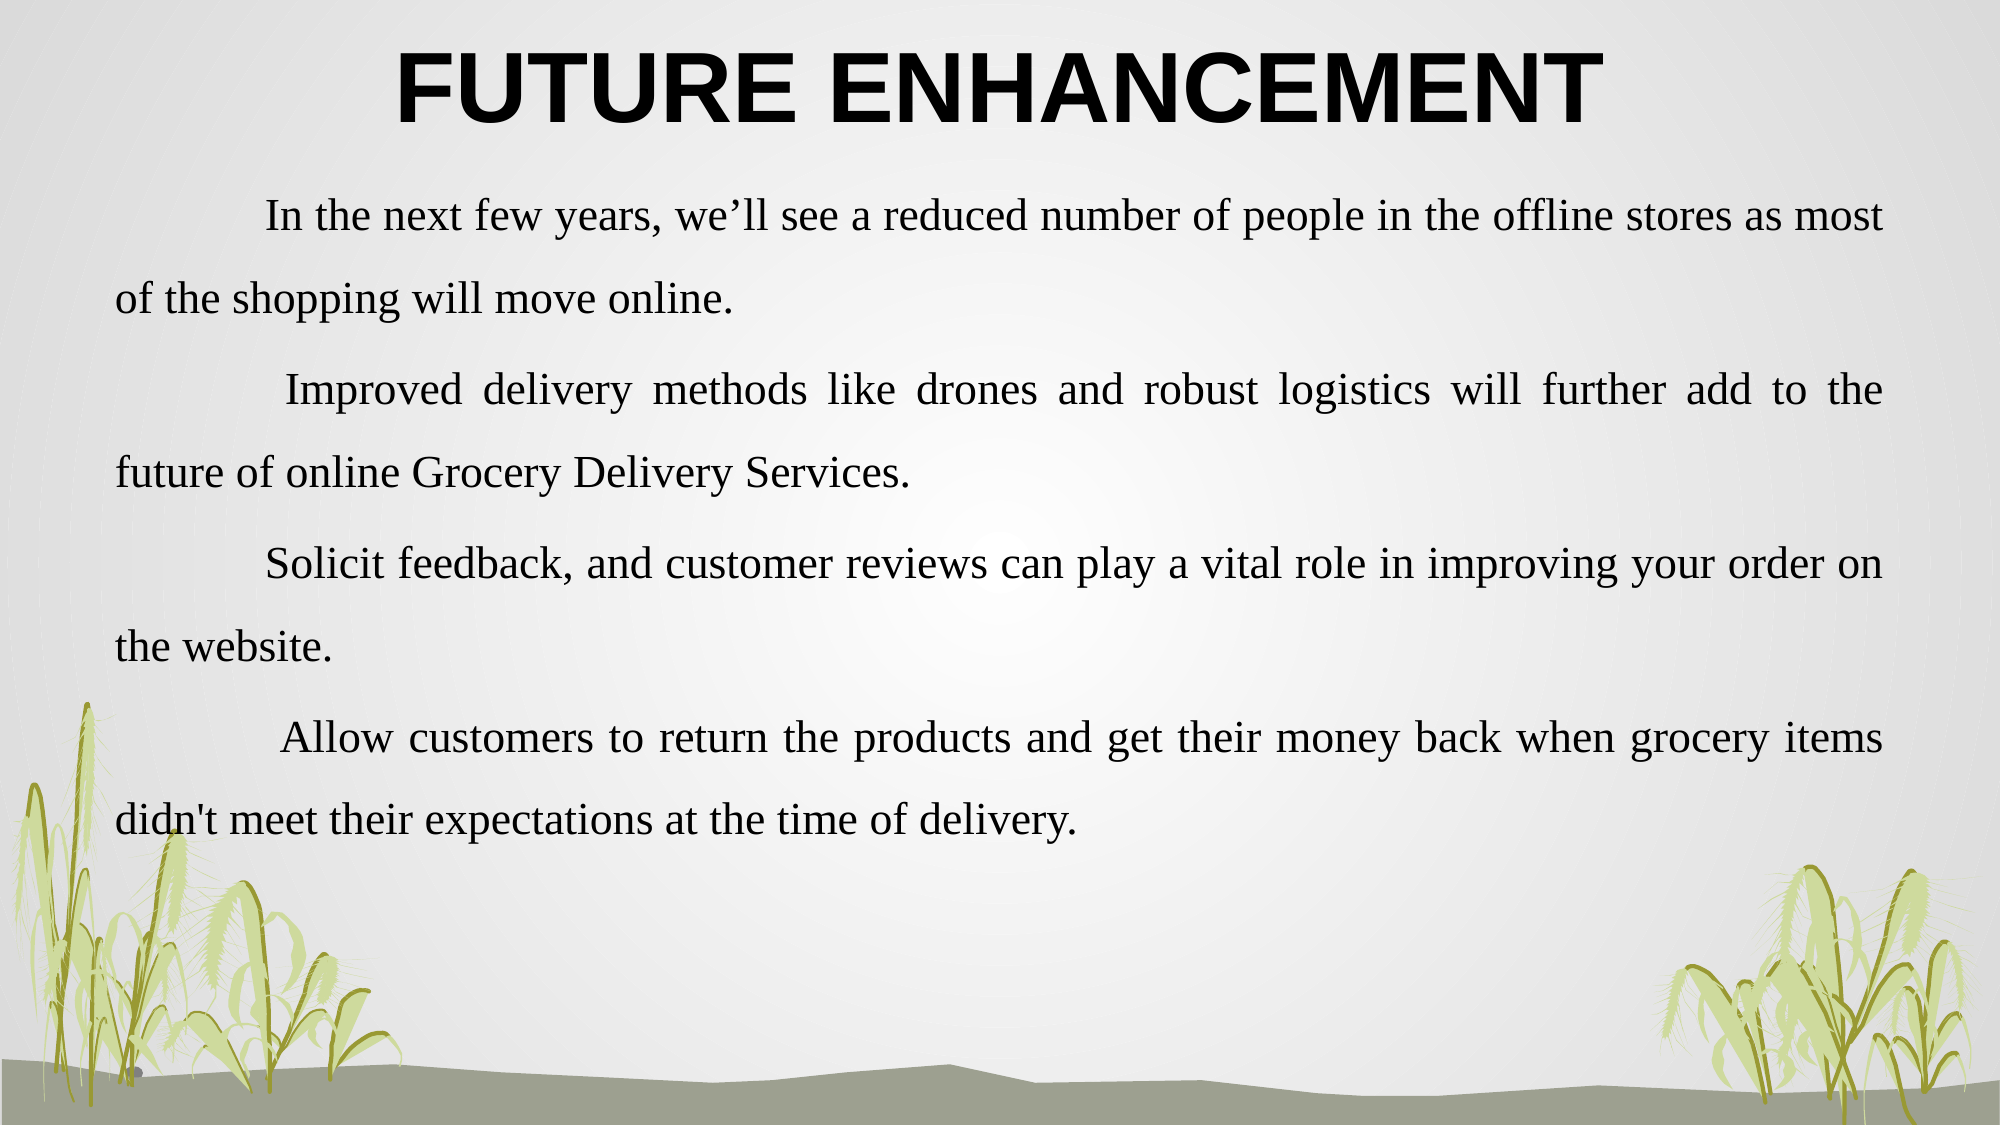

# FUTURE ENHANCEMENT
	In the next few years, we’ll see a reduced number of people in the offline stores as most of the shopping will move online.
	 Improved delivery methods like drones and robust logistics will further add to the future of online Grocery Delivery Services.
	Solicit feedback, and customer reviews can play a vital role in improving your order on the website.
	 Allow customers to return the products and get their money back when grocery items didn't meet their expectations at the time of delivery.